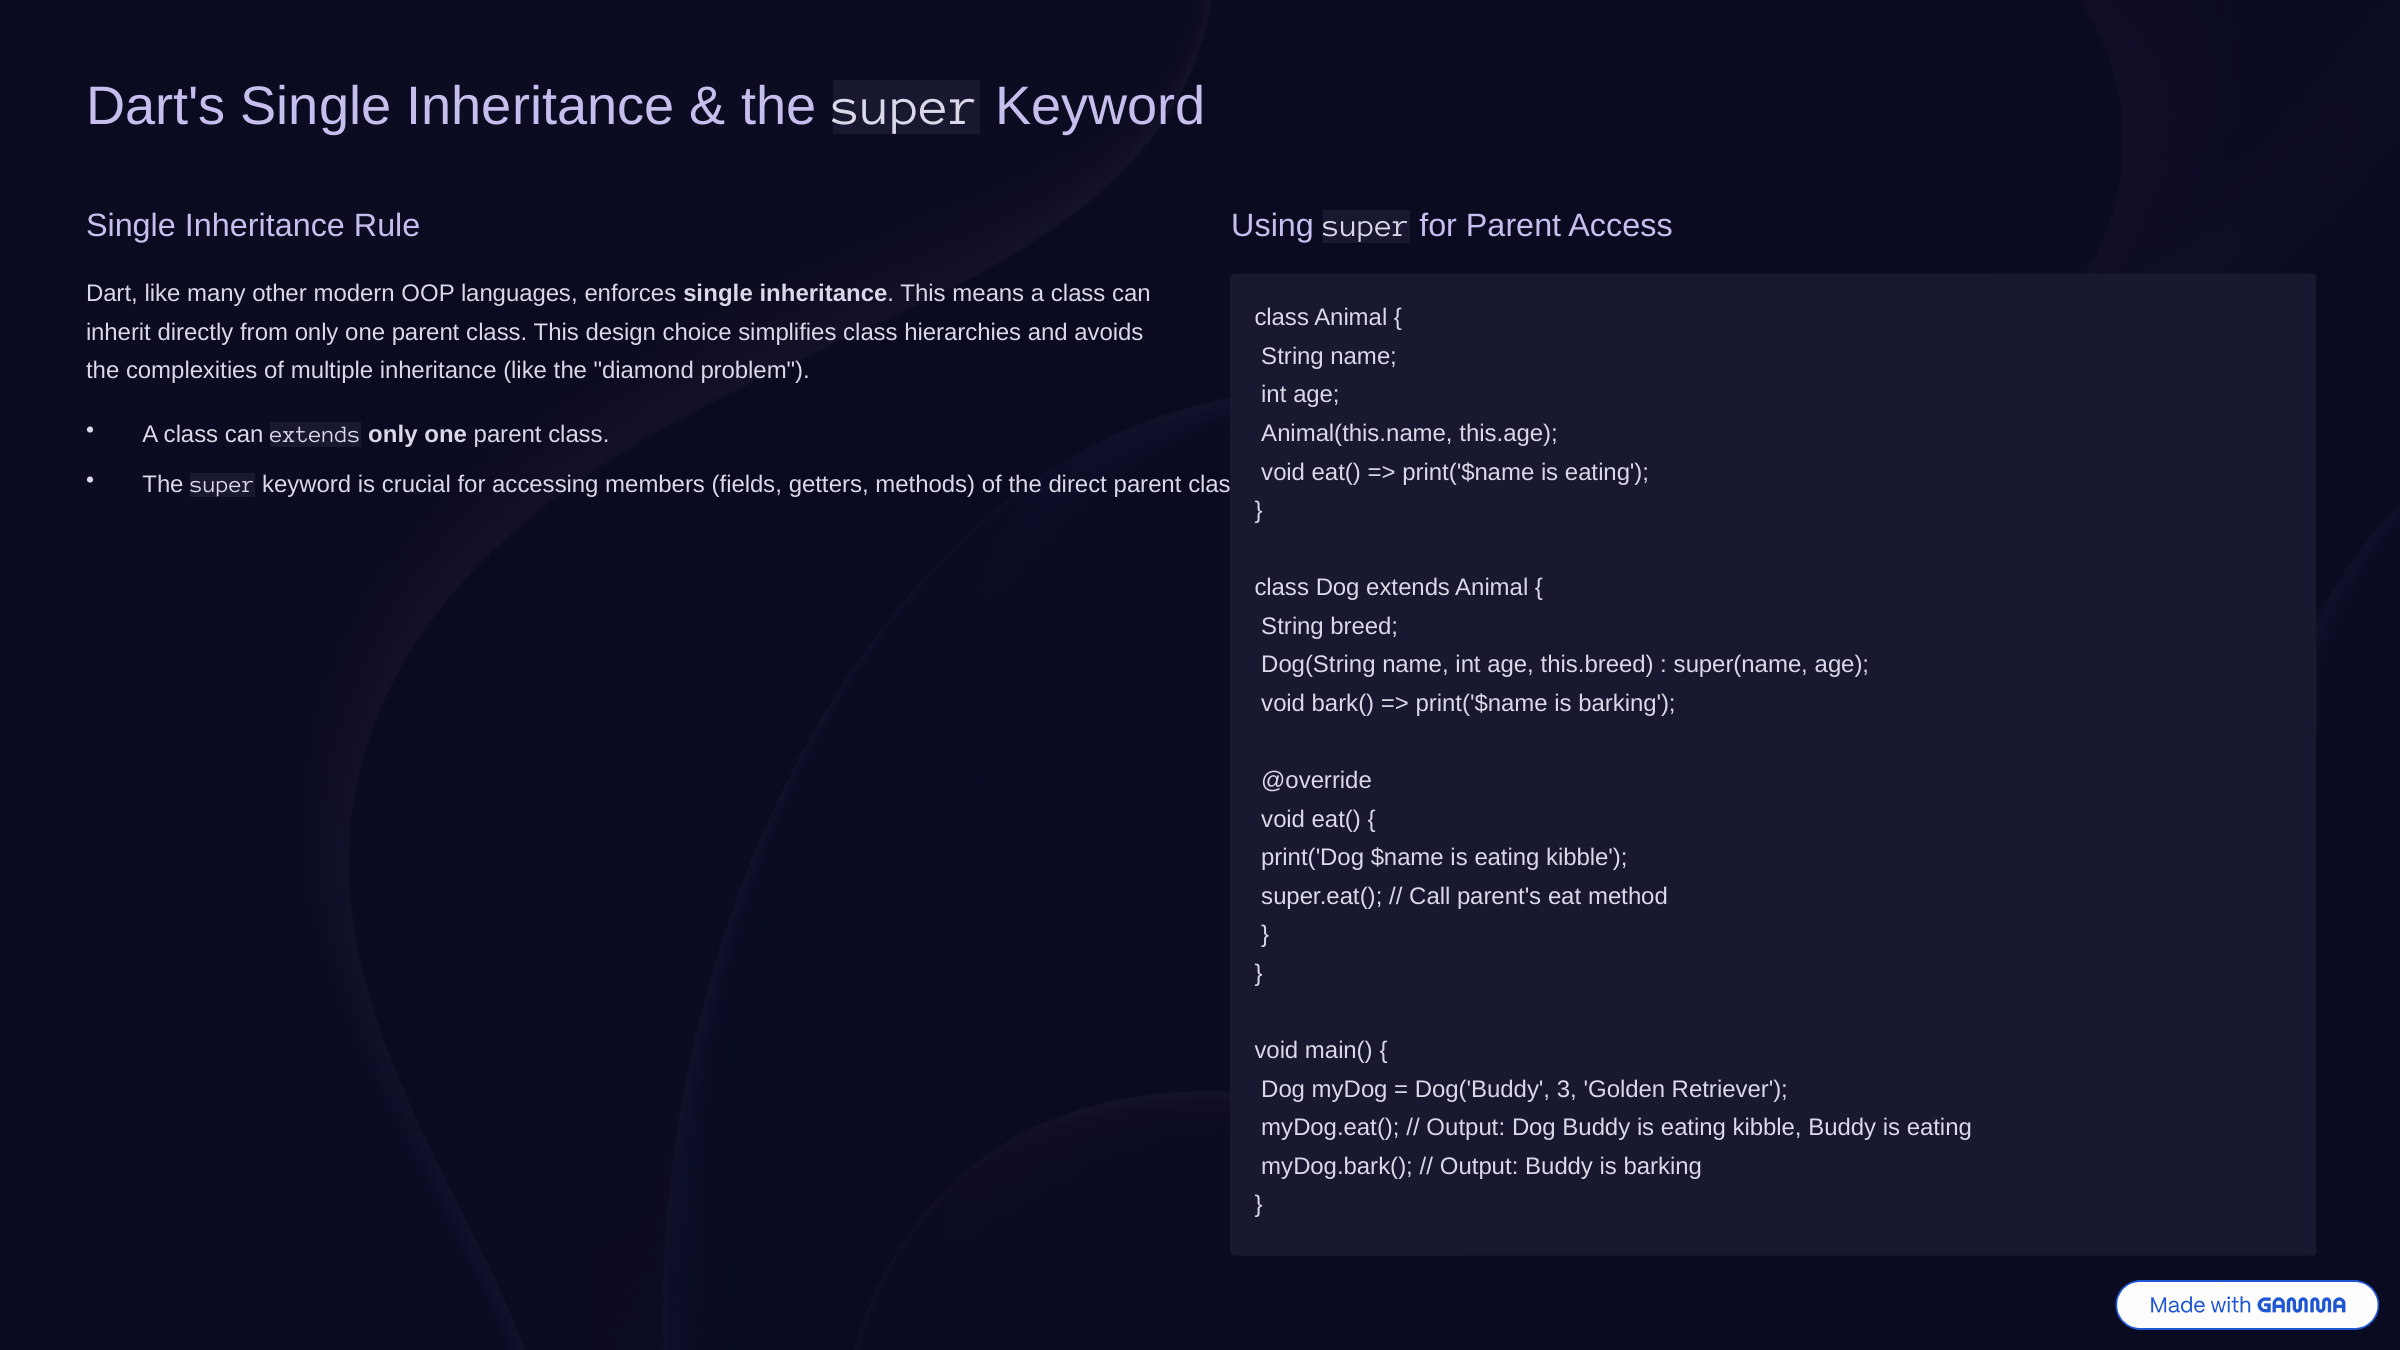

Dart's Single Inheritance & the super Keyword
Single Inheritance Rule
Using super for Parent Access
Dart, like many other modern OOP languages, enforces single inheritance. This means a class can inherit directly from only one parent class. This design choice simplifies class hierarchies and avoids the complexities of multiple inheritance (like the "diamond problem").

class Animal {
 String name;
 int age;
 Animal(this.name, this.age);
 void eat() => print('$name is eating');
}

class Dog extends Animal {
 String breed;
 Dog(String name, int age, this.breed) : super(name, age);
 void bark() => print('$name is barking');

 @override
 void eat() {
 print('Dog $name is eating kibble');
 super.eat(); // Call parent's eat method
 }
}

void main() {
 Dog myDog = Dog('Buddy', 3, 'Golden Retriever');
 myDog.eat(); // Output: Dog Buddy is eating kibble, Buddy is eating
 myDog.bark(); // Output: Buddy is barking
}
A class can extends only one parent class.
The super keyword is crucial for accessing members (fields, getters, methods) of the direct parent class.